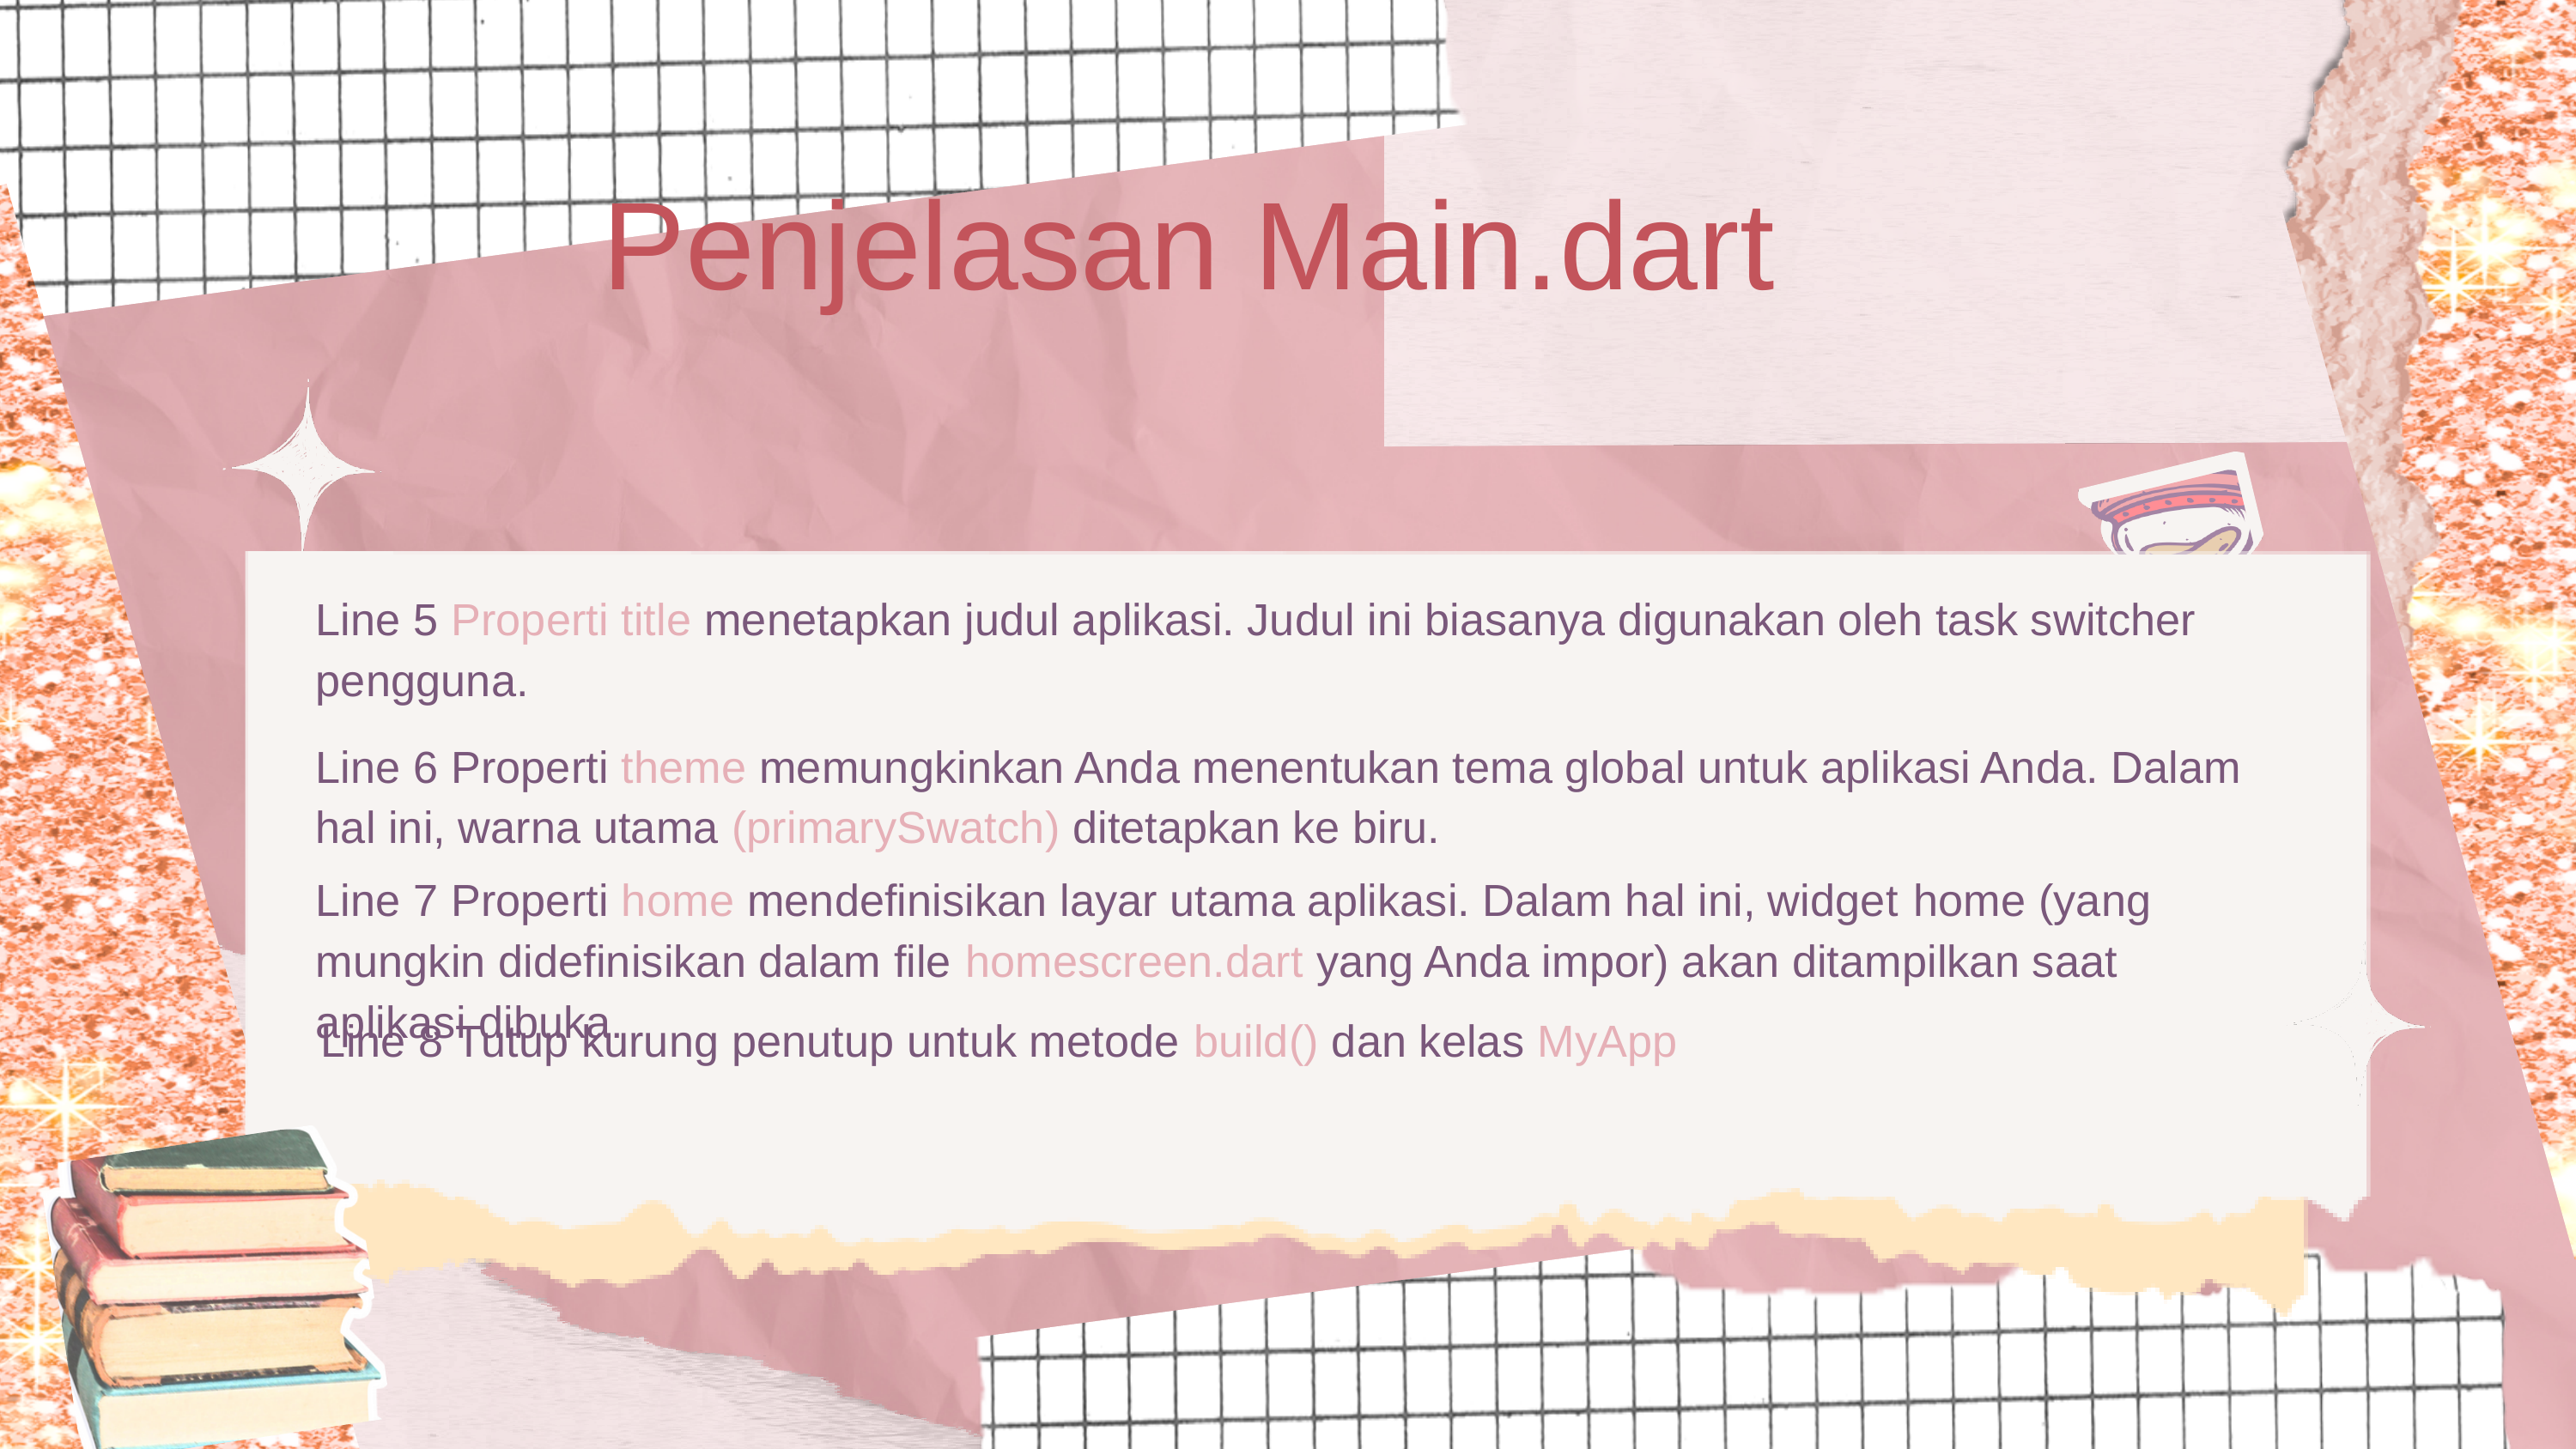

Penjelasan Main.dart

Line 5 Properti title menetapkan judul aplikasi. Judul ini biasanya digunakan oleh task switcher pengguna.
Line 6 Properti theme memungkinkan Anda menentukan tema global untuk aplikasi Anda. Dalam hal ini, warna utama (primarySwatch) ditetapkan ke biru.
Line 7 Properti home mendefinisikan layar utama aplikasi. Dalam hal ini, widget home (yang mungkin didefinisikan dalam file homescreen.dart yang Anda impor) akan ditampilkan saat aplikasi dibuka.

Line 8 Tutup kurung penutup untuk metode build() dan kelas MyApp